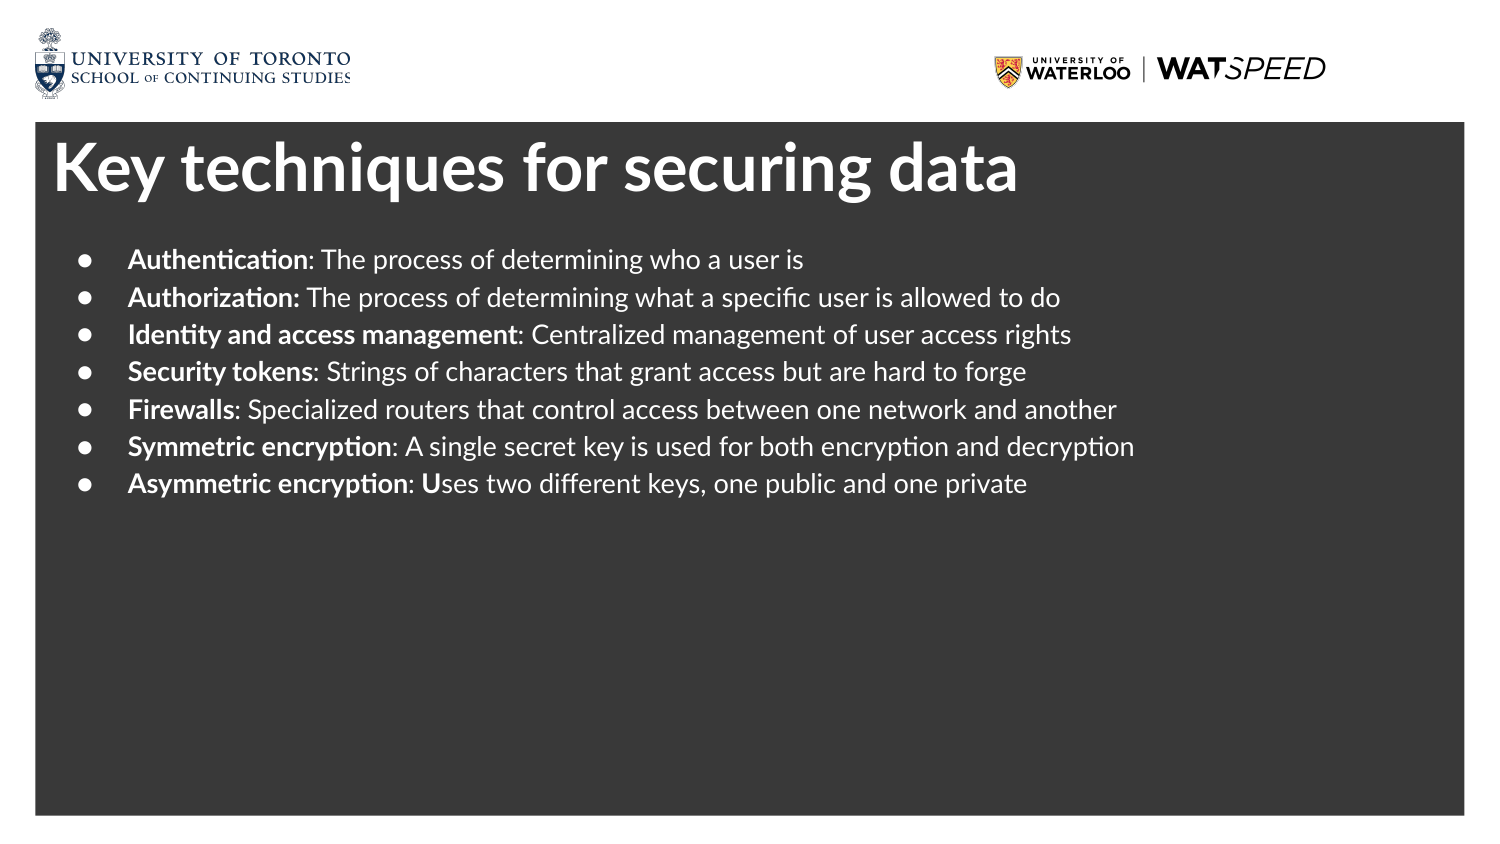

# Key techniques for securing data
Authentication: The process of determining who a user is
Authorization: The process of determining what a specific user is allowed to do
Identity and access management: Centralized management of user access rights
Security tokens: Strings of characters that grant access but are hard to forge
Firewalls: Specialized routers that control access between one network and another
Symmetric encryption: A single secret key is used for both encryption and decryption
Asymmetric encryption: Uses two different keys, one public and one private